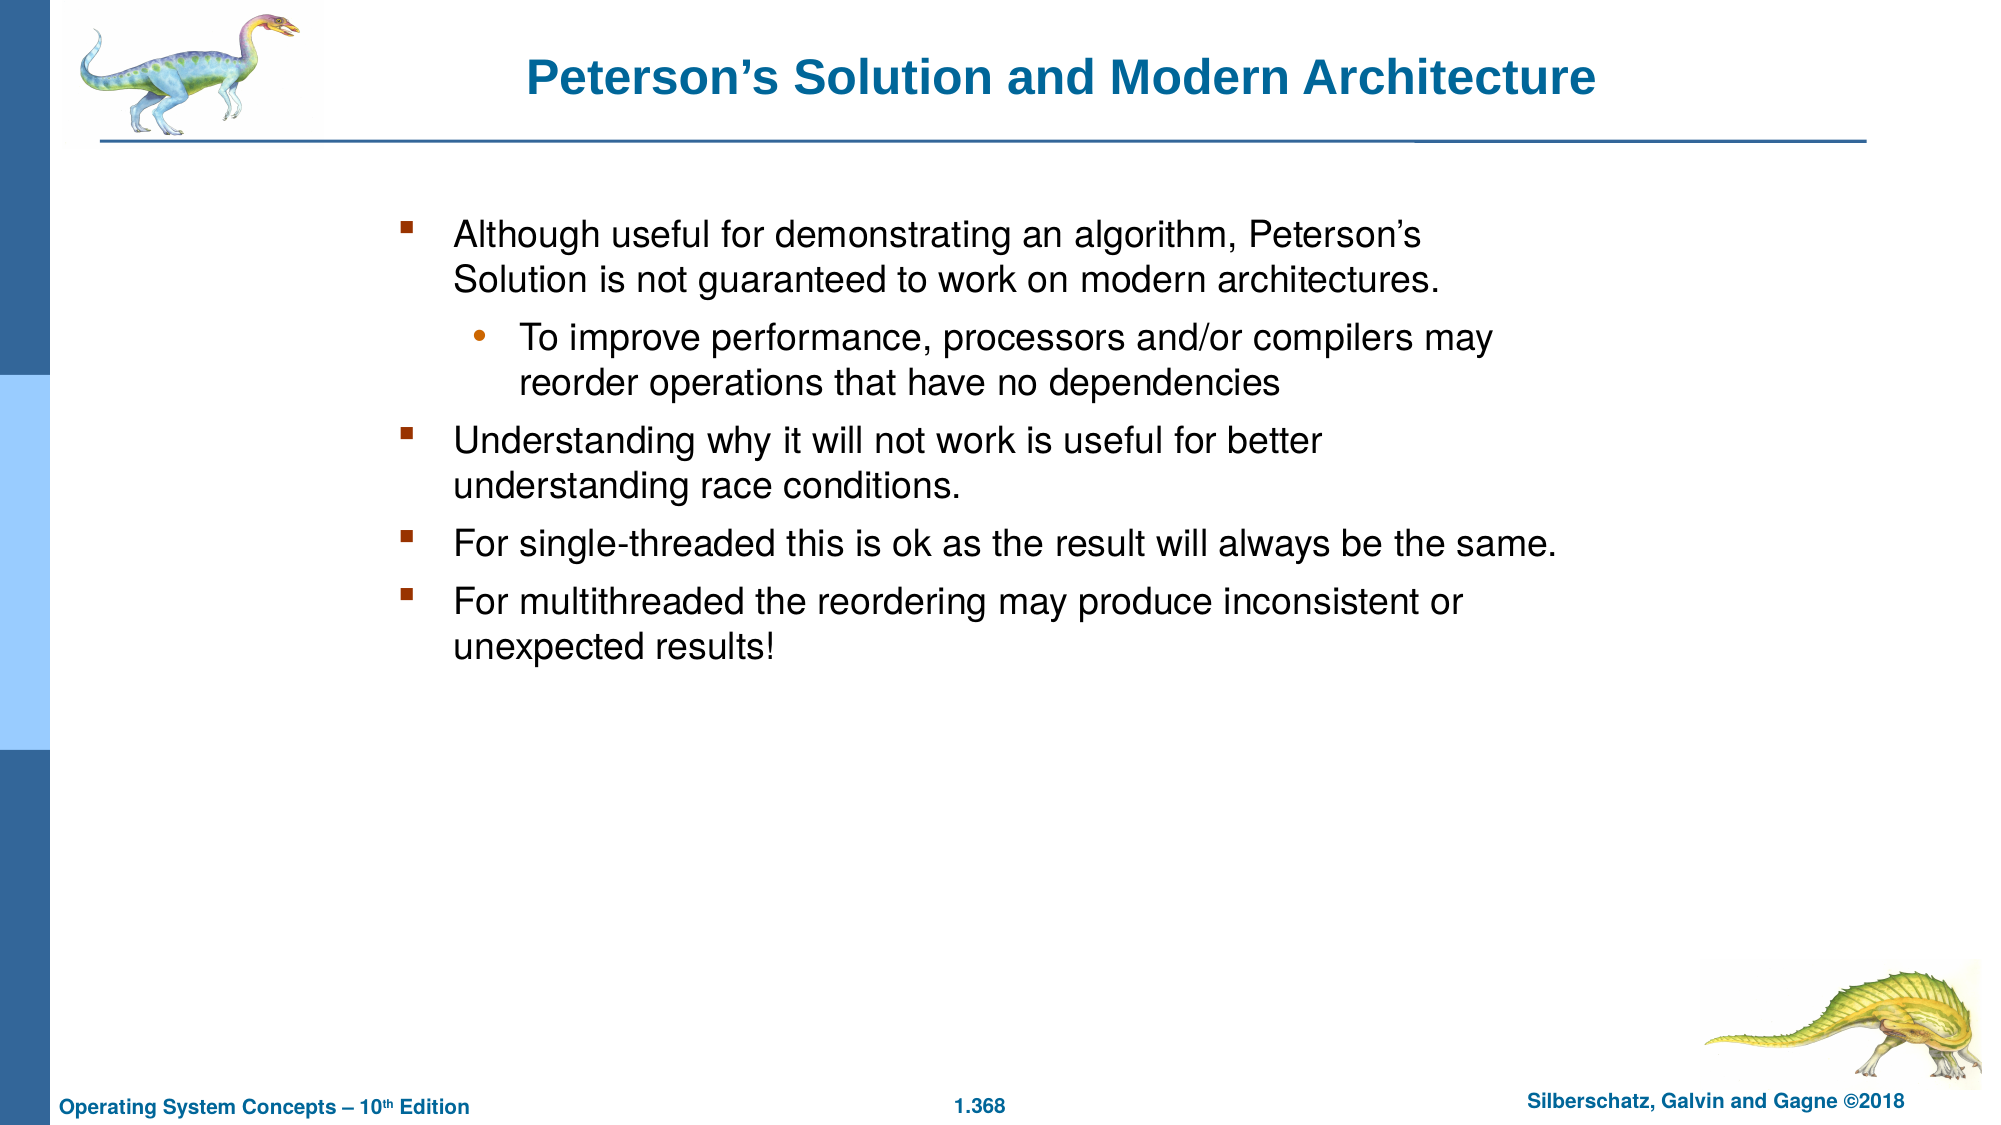

# Peterson’s Solution and Modern Architecture
Although useful for demonstrating an algorithm, Peterson’s Solution is not guaranteed to work on modern architectures.
To improve performance, processors and/or compilers may reorder operations that have no dependencies
Understanding why it will not work is useful for better understanding race conditions.
For single-threaded this is ok as the result will always be the same.
For multithreaded the reordering may produce inconsistent or unexpected results!